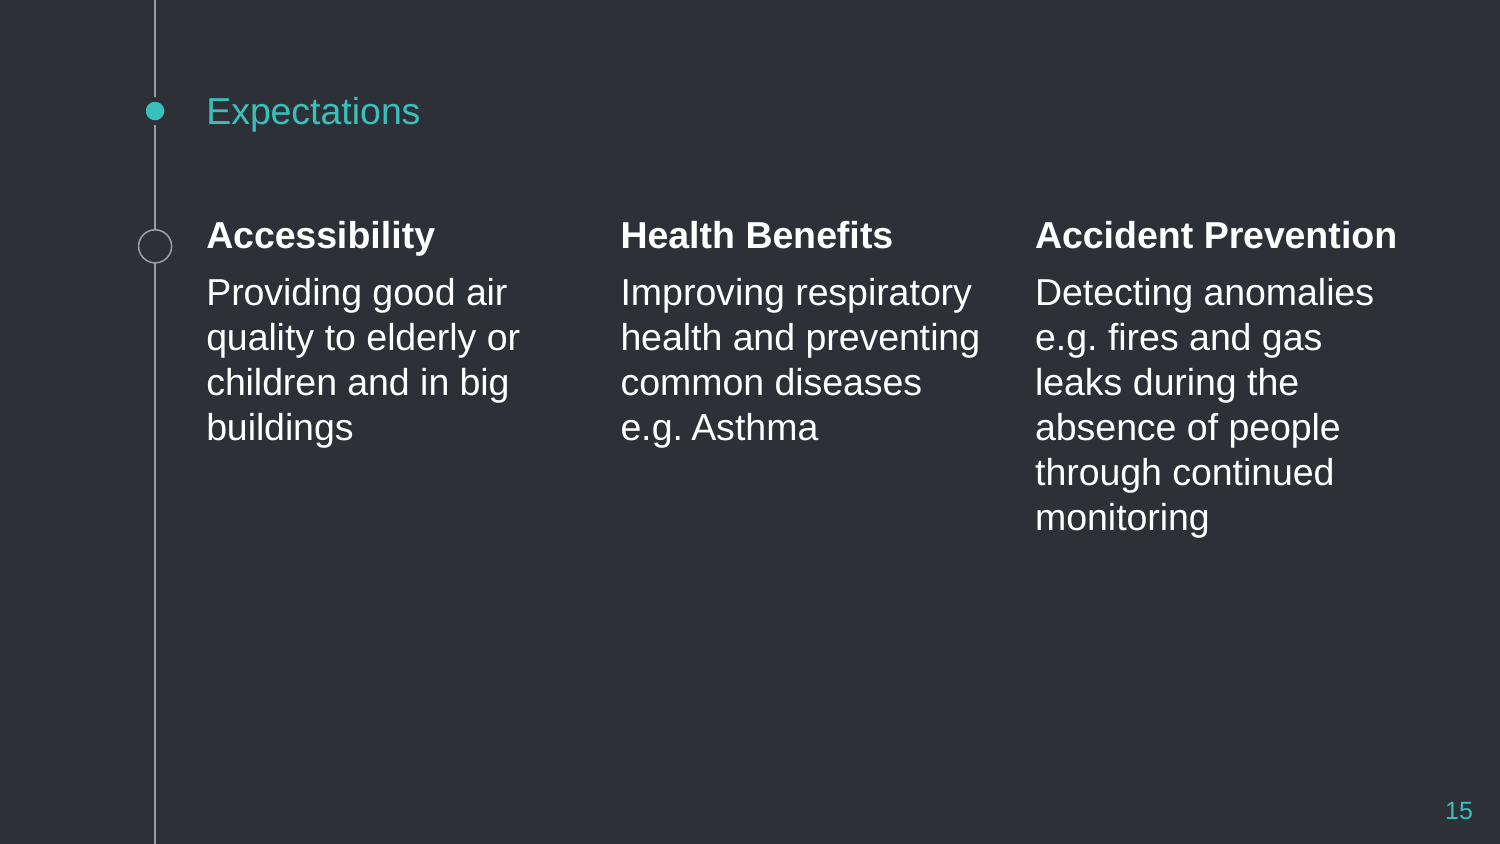

# Expectations
Accessibility
Providing good air quality to elderly or children and in big buildings
Health Benefits
Improving respiratory health and preventing common diseases e.g. Asthma
Accident Prevention
Detecting anomalies e.g. fires and gas leaks during the absence of people through continued monitoring
15